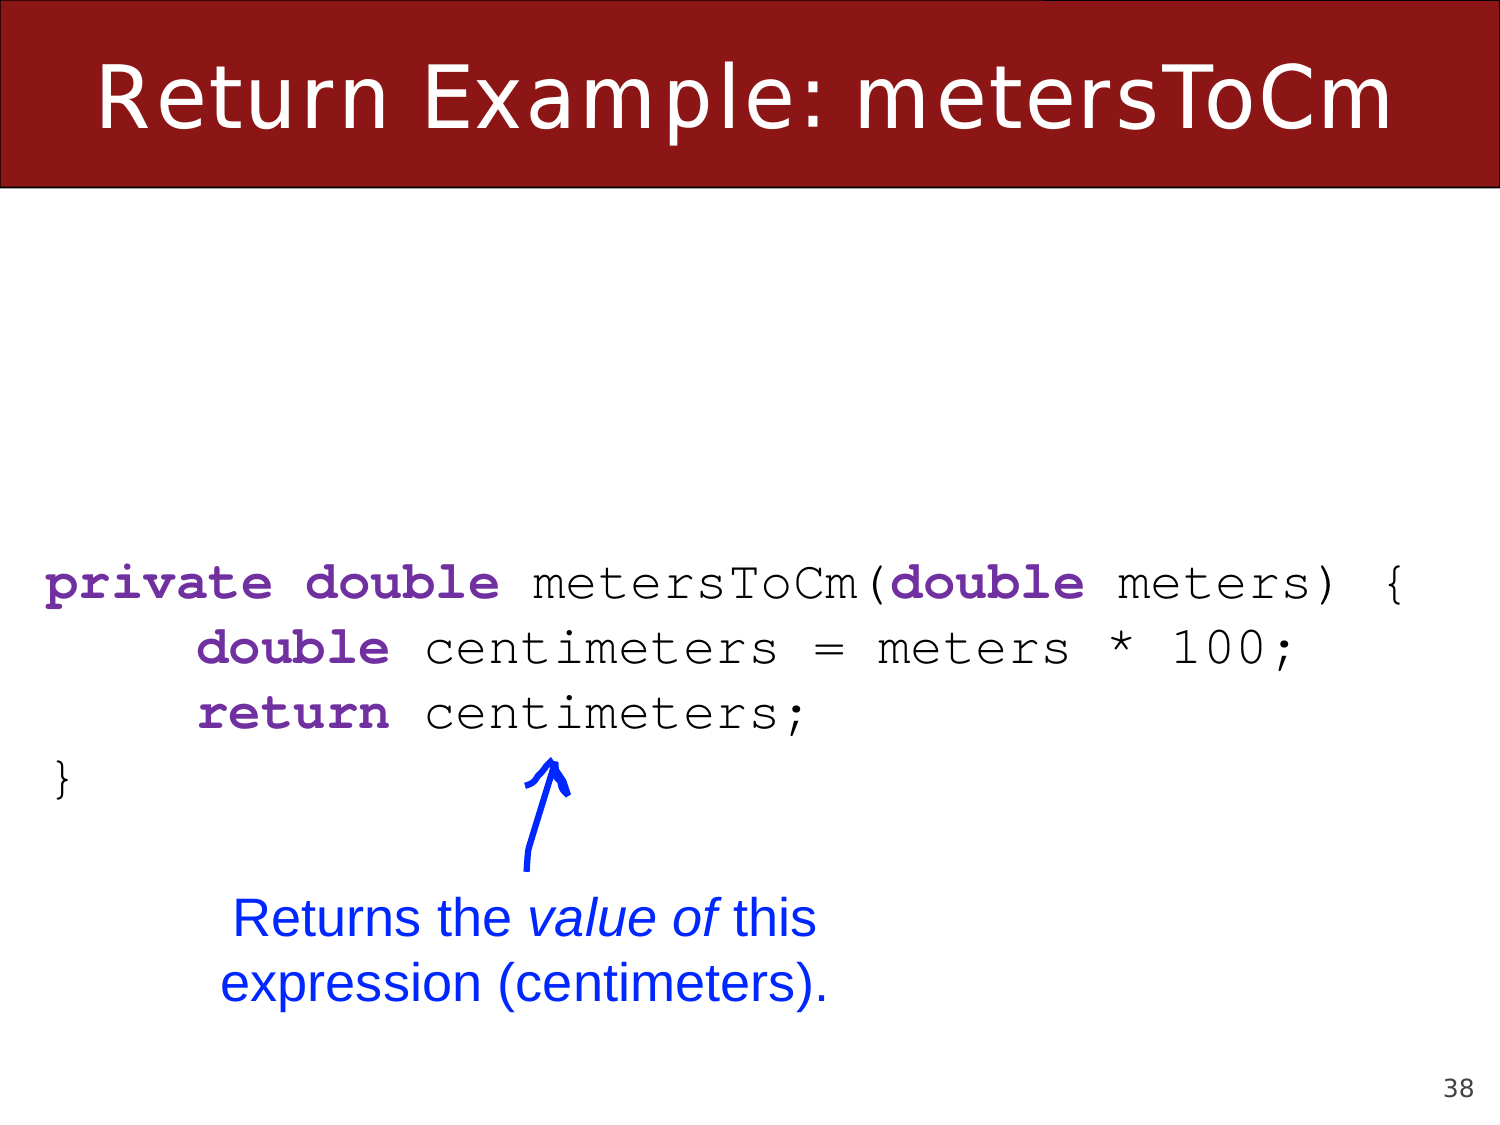

# Return Example: metersToCm
private double metersToCm(double meters) {
	double centimeters = meters * 100;
	return centimeters;
}

Returns the value of this expression (centimeters).